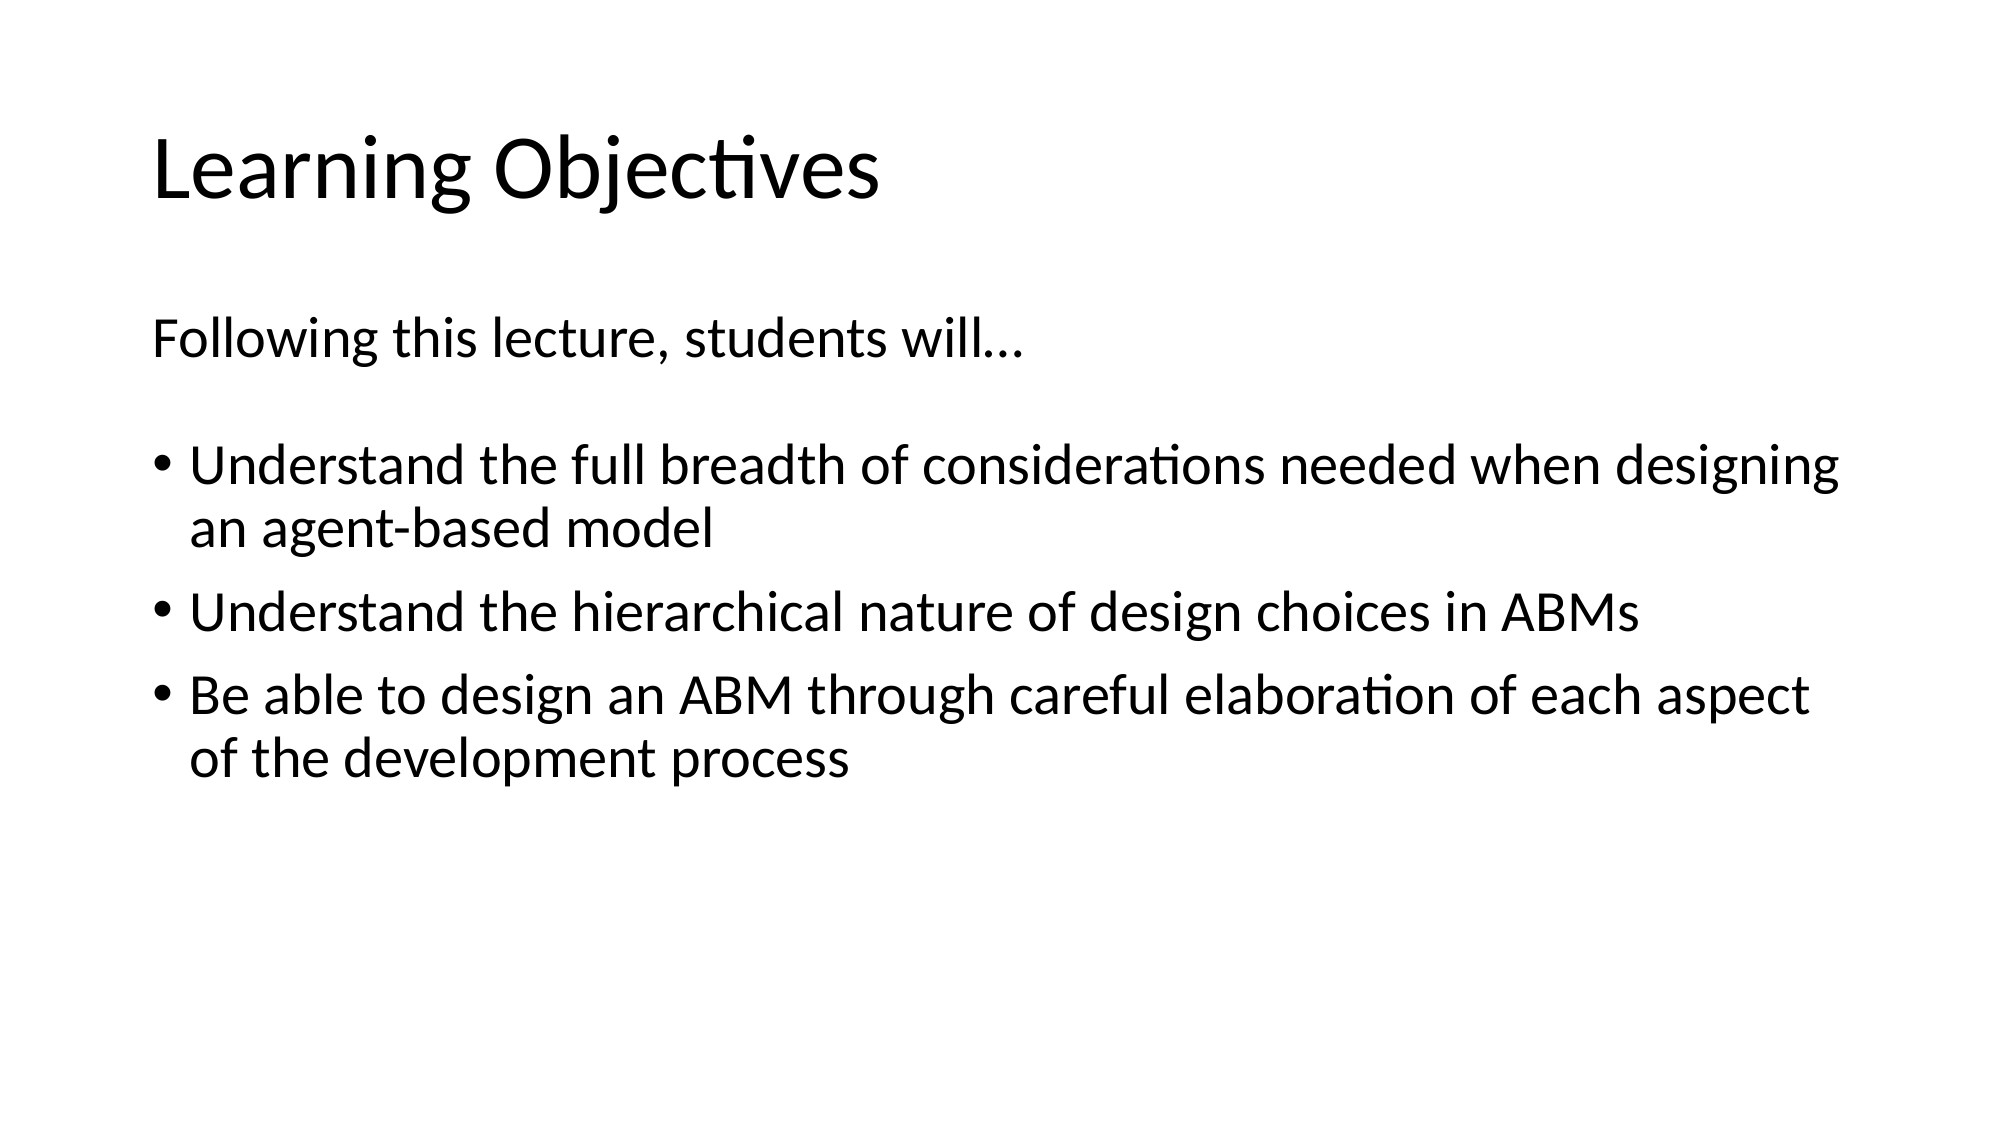

# Learning Objectives
Following this lecture, students will…

Understand the full breadth of considerations needed when designing an agent-based model
Understand the hierarchical nature of design choices in ABMs
Be able to design an ABM through careful elaboration of each aspect of the development process